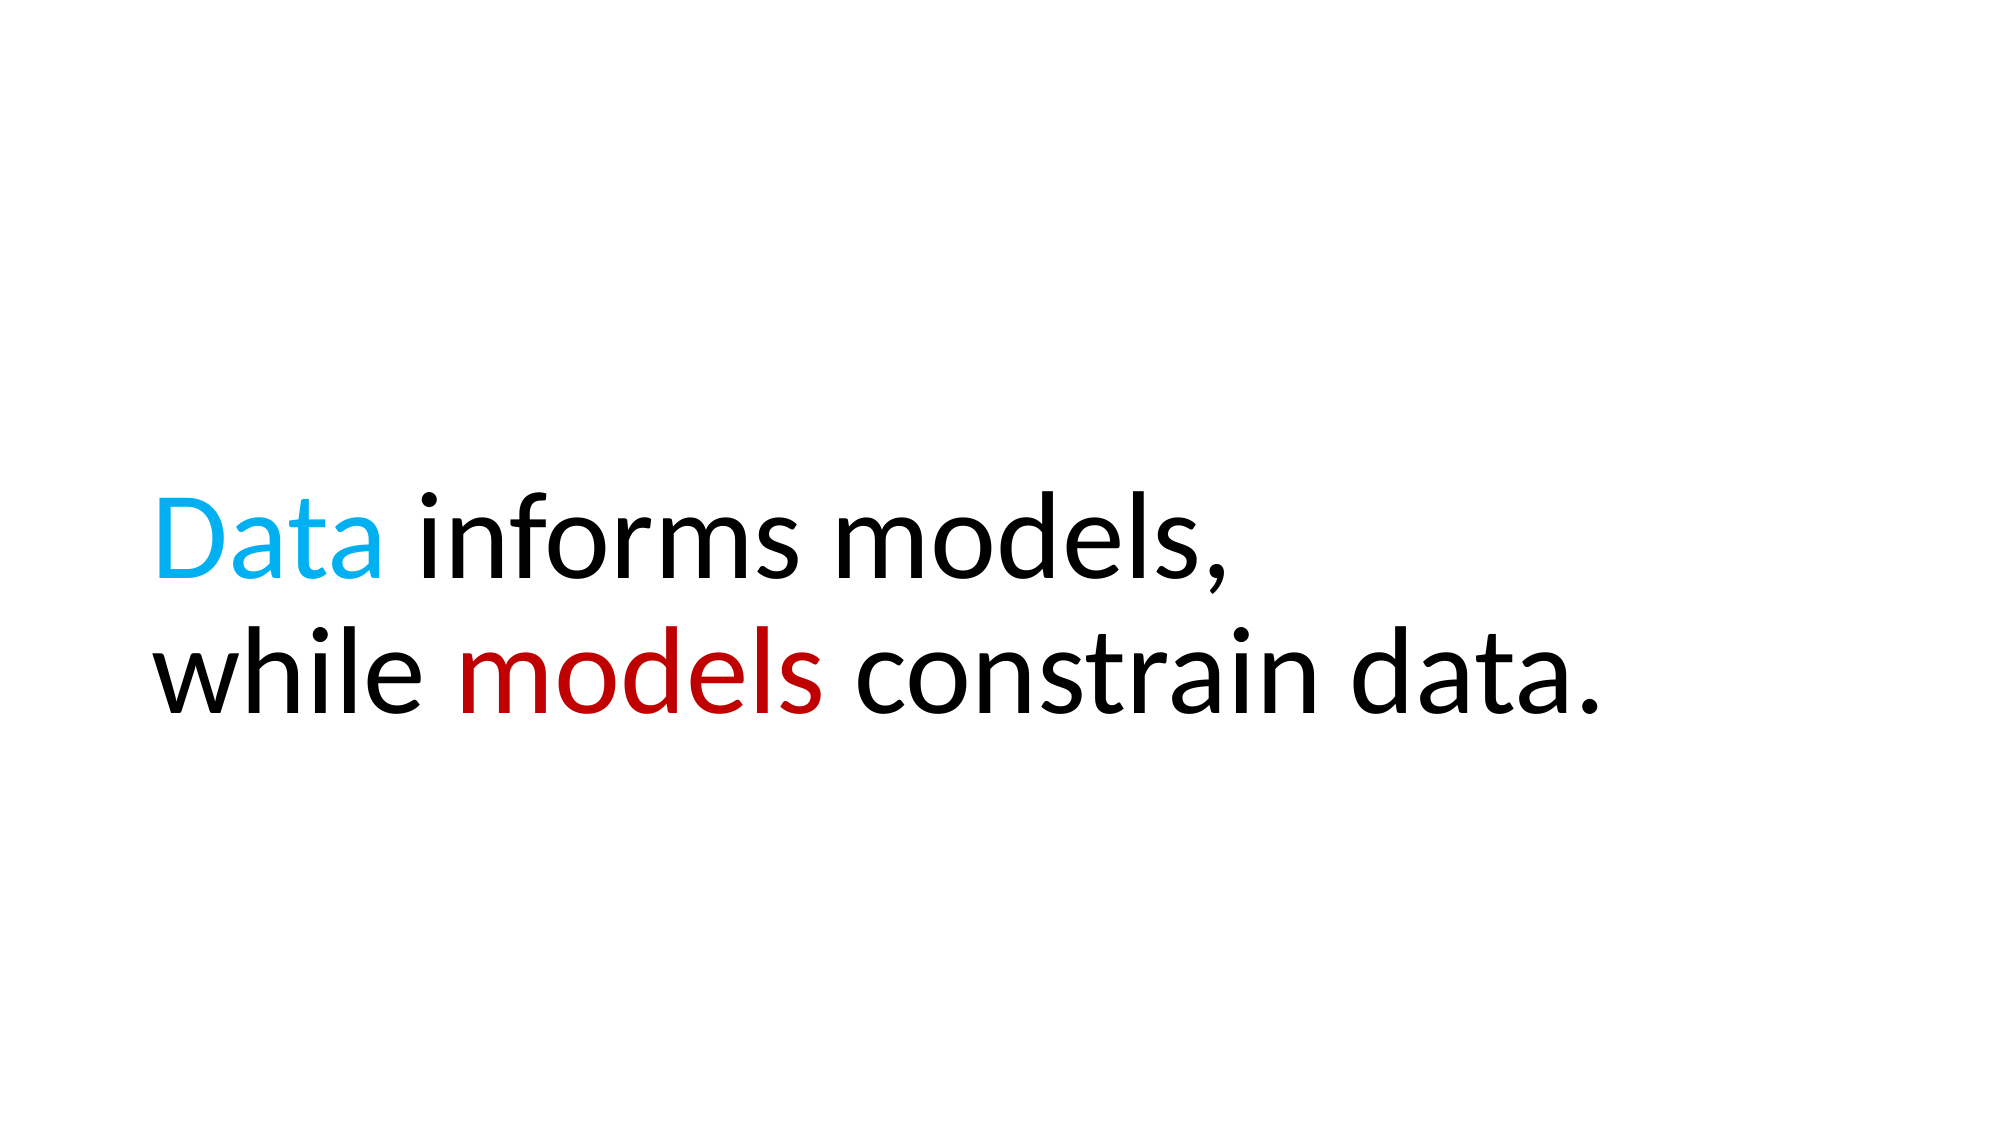

# Data informs models, while models constrain data.